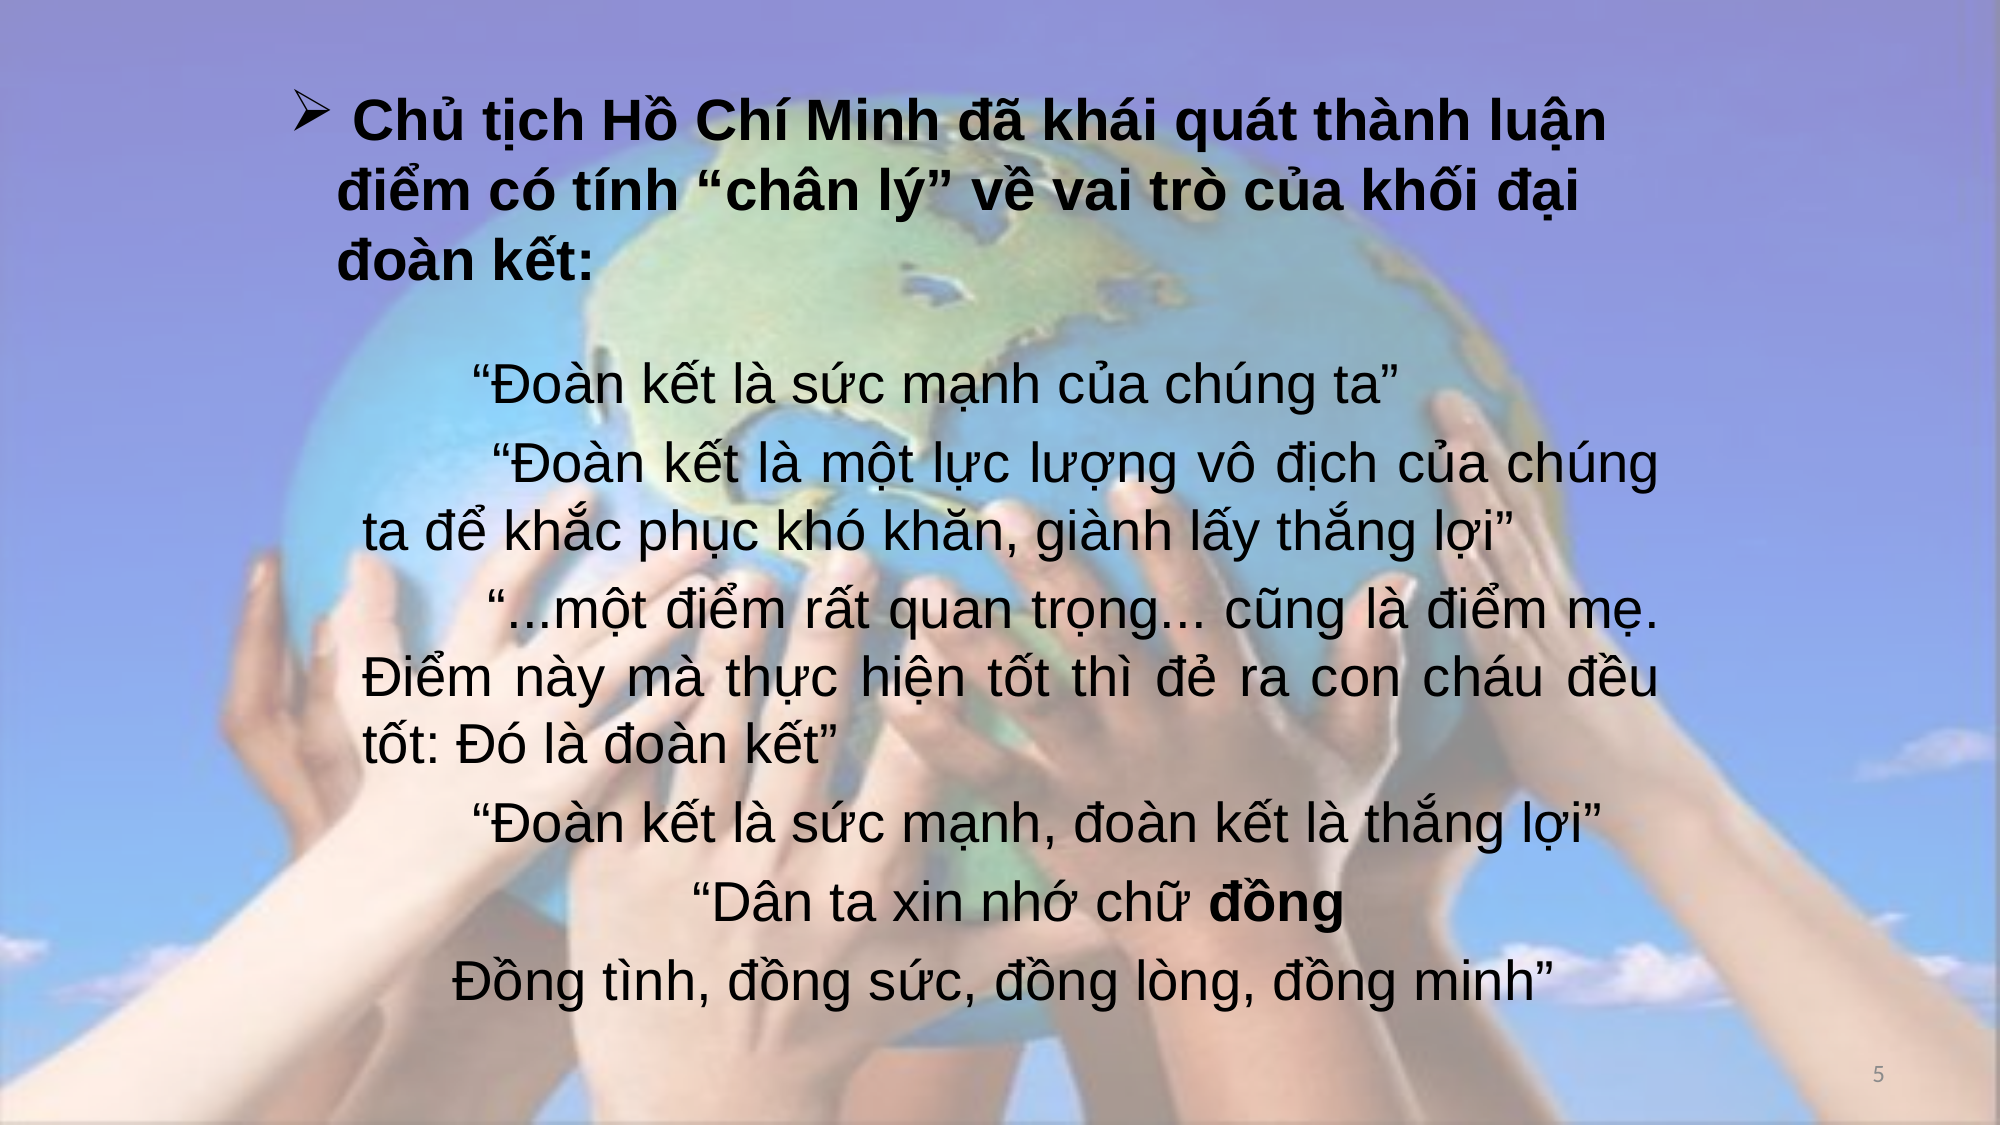

Chủ tịch Hồ Chí Minh đã khái quát thành luận điểm có tính “chân lý” về vai trò của khối đại đoàn kết:

       “Đoàn kết là sức mạnh của chúng ta”
       “Đoàn kết là một lực lượng vô địch của chúng ta để khắc phục khó khăn, giành lấy thắng lợi”
       “...một điểm rất quan trọng... cũng là điểm mẹ. Điểm này mà thực hiện tốt thì đẻ ra con cháu đều tốt: Đó là đoàn kết”
       “Đoàn kết là sức mạnh, đoàn kết là thắng lợi”
 “Dân ta xin nhớ chữ đồng
Đồng tình, đồng sức, đồng lòng, đồng minh”
5